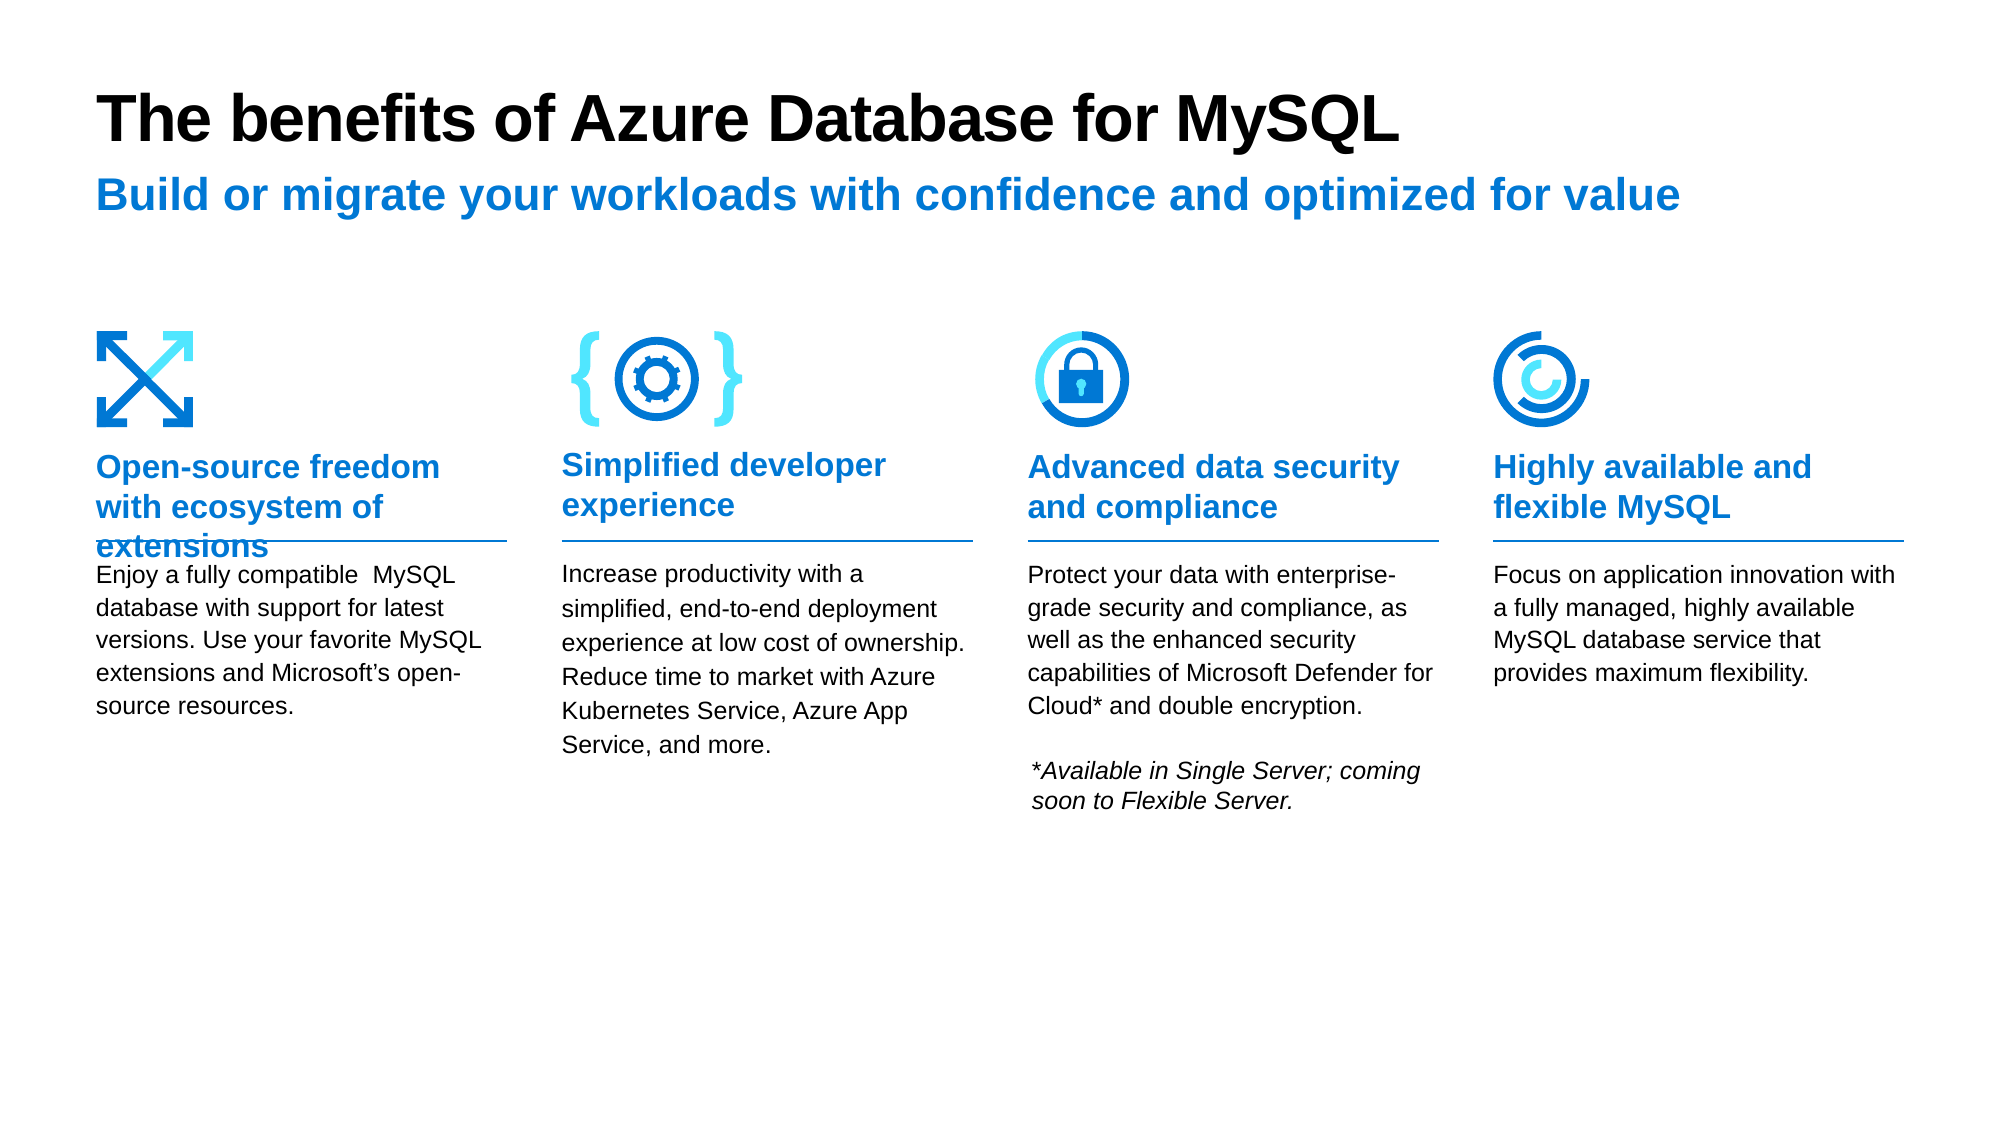

# The benefits of Azure Database for MySQL
Build or migrate your workloads with confidence and optimized for value

Simplified developer experience
Open-source freedom with ecosystem of extensions
Advanced data security and compliance
Highly available and flexible MySQL
Increase productivity with a simplified, end-to-end deployment experience at low cost of ownership. Reduce time to market with Azure Kubernetes Service, Azure App Service, and more.
Enjoy a fully compatible  MySQL database with support for latest versions. Use your favorite MySQL extensions and Microsoft’s open-source resources.
Protect your data with enterprise-grade security and compliance, as well as the enhanced security capabilities of Microsoft Defender for Cloud* and double encryption.
Focus on application innovation with a fully managed, highly available MySQL database service that provides maximum flexibility.
*Available in Single Server; coming soon to Flexible Server.